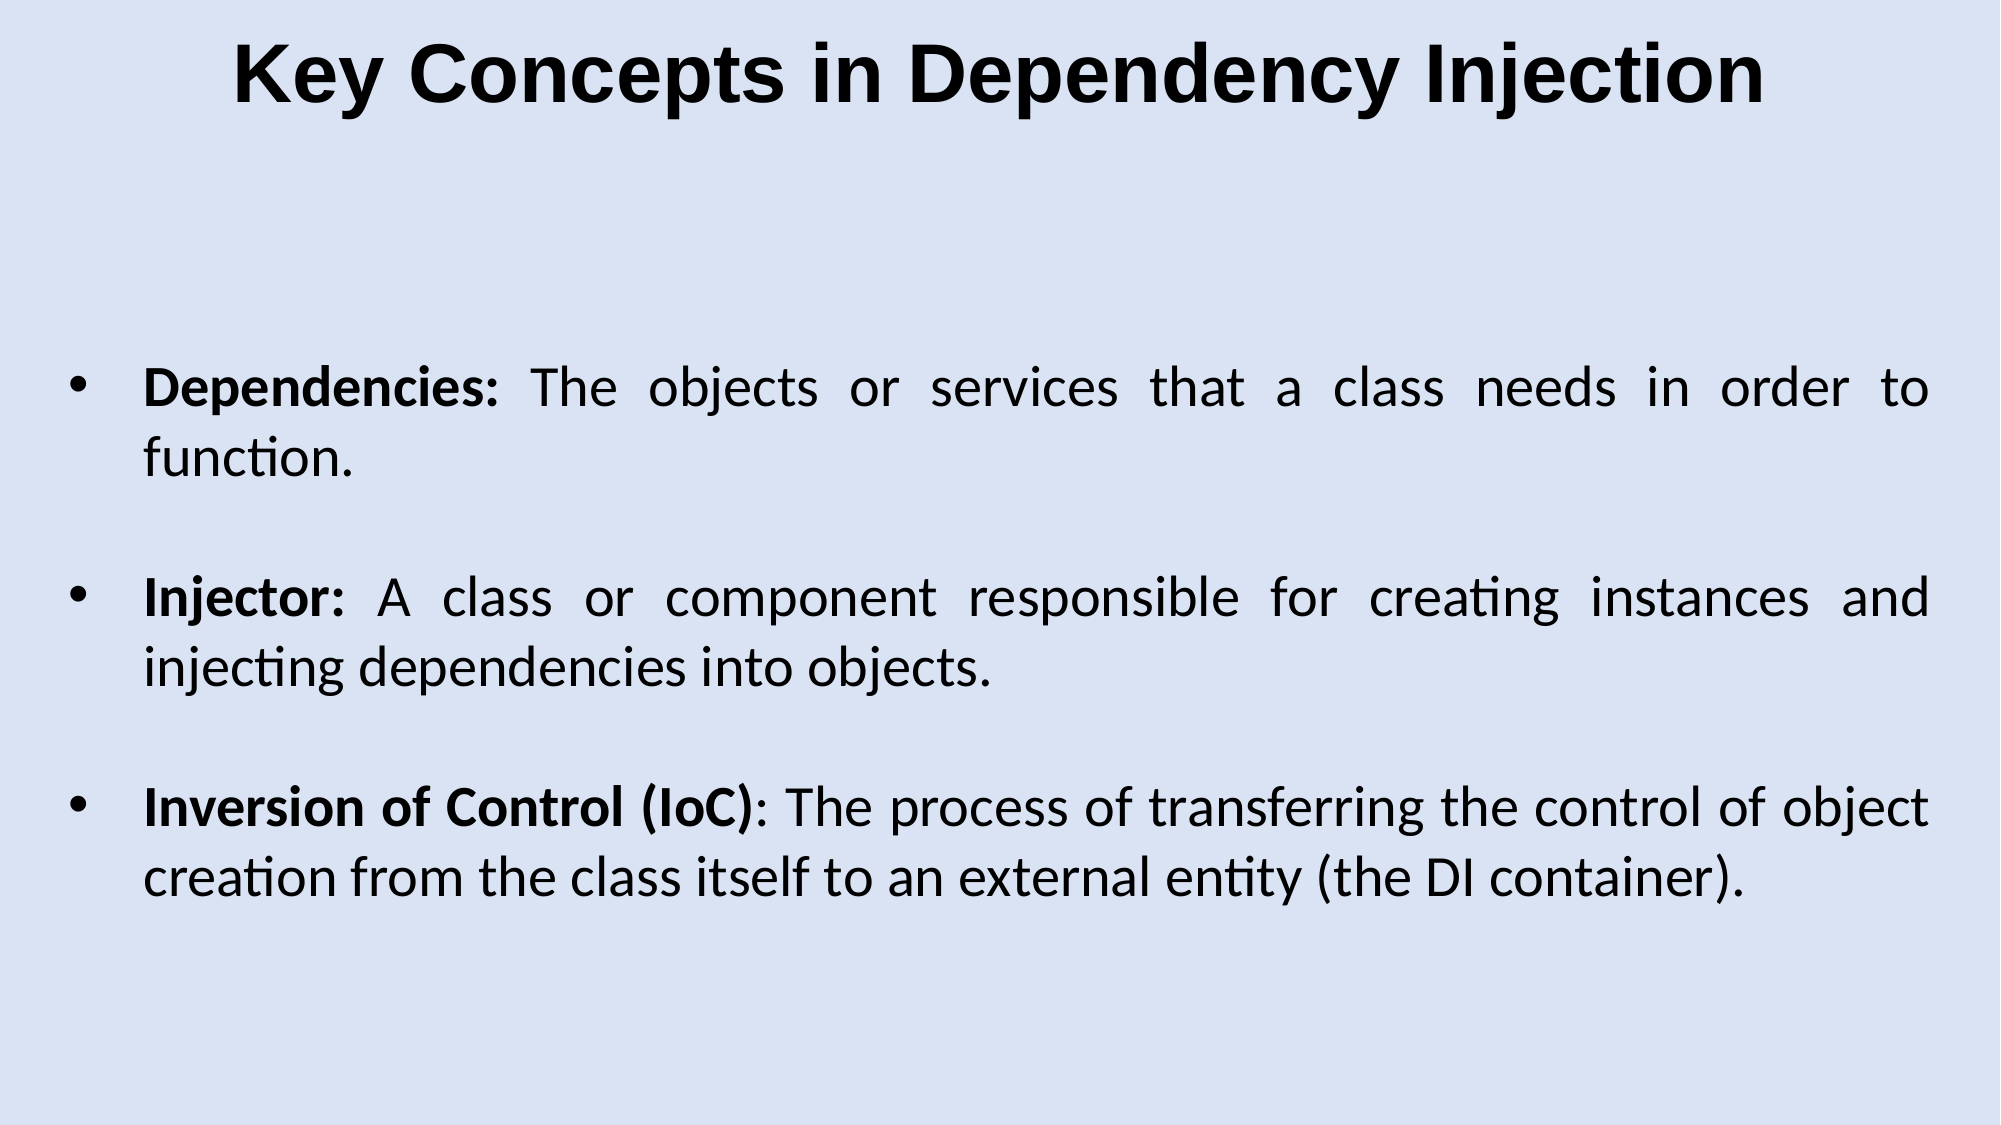

# Key Concepts in Dependency Injection
Dependencies: The objects or services that a class needs in order to function.

Injector: A class or component responsible for creating instances and injecting dependencies into objects.

Inversion of Control (IoC): The process of transferring the control of object creation from the class itself to an external entity (the DI container).